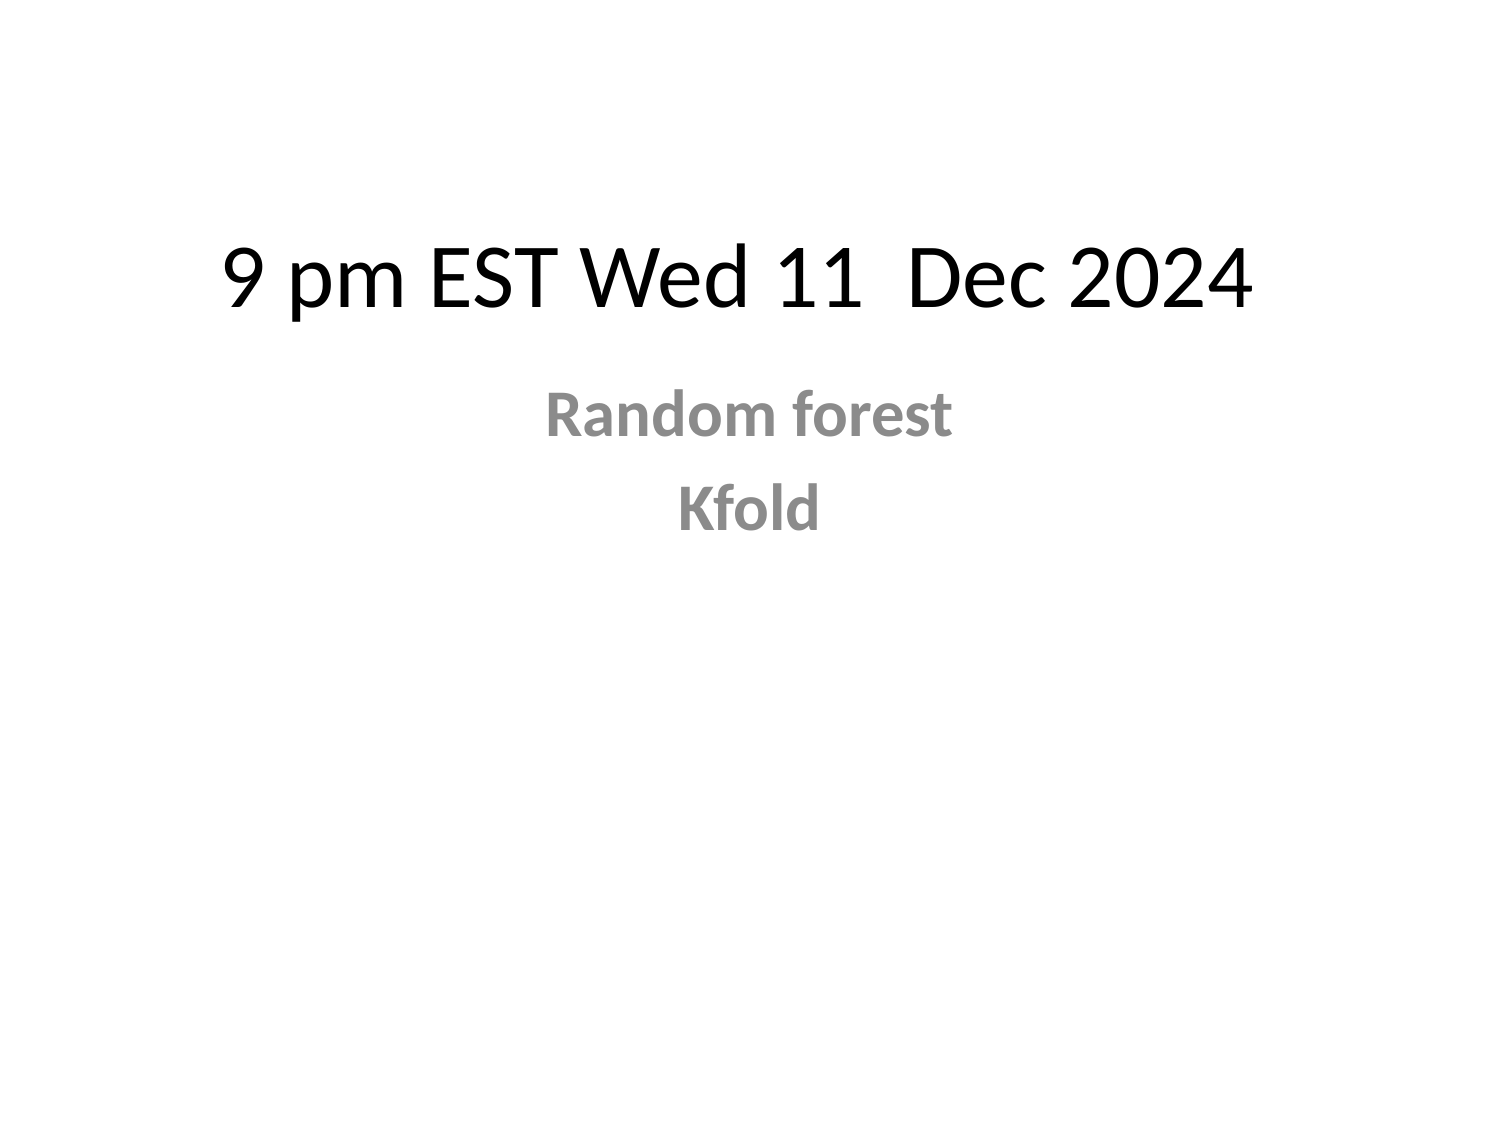

# 9 pm EST Wed 11  Dec 2024
Random forest
Kfold